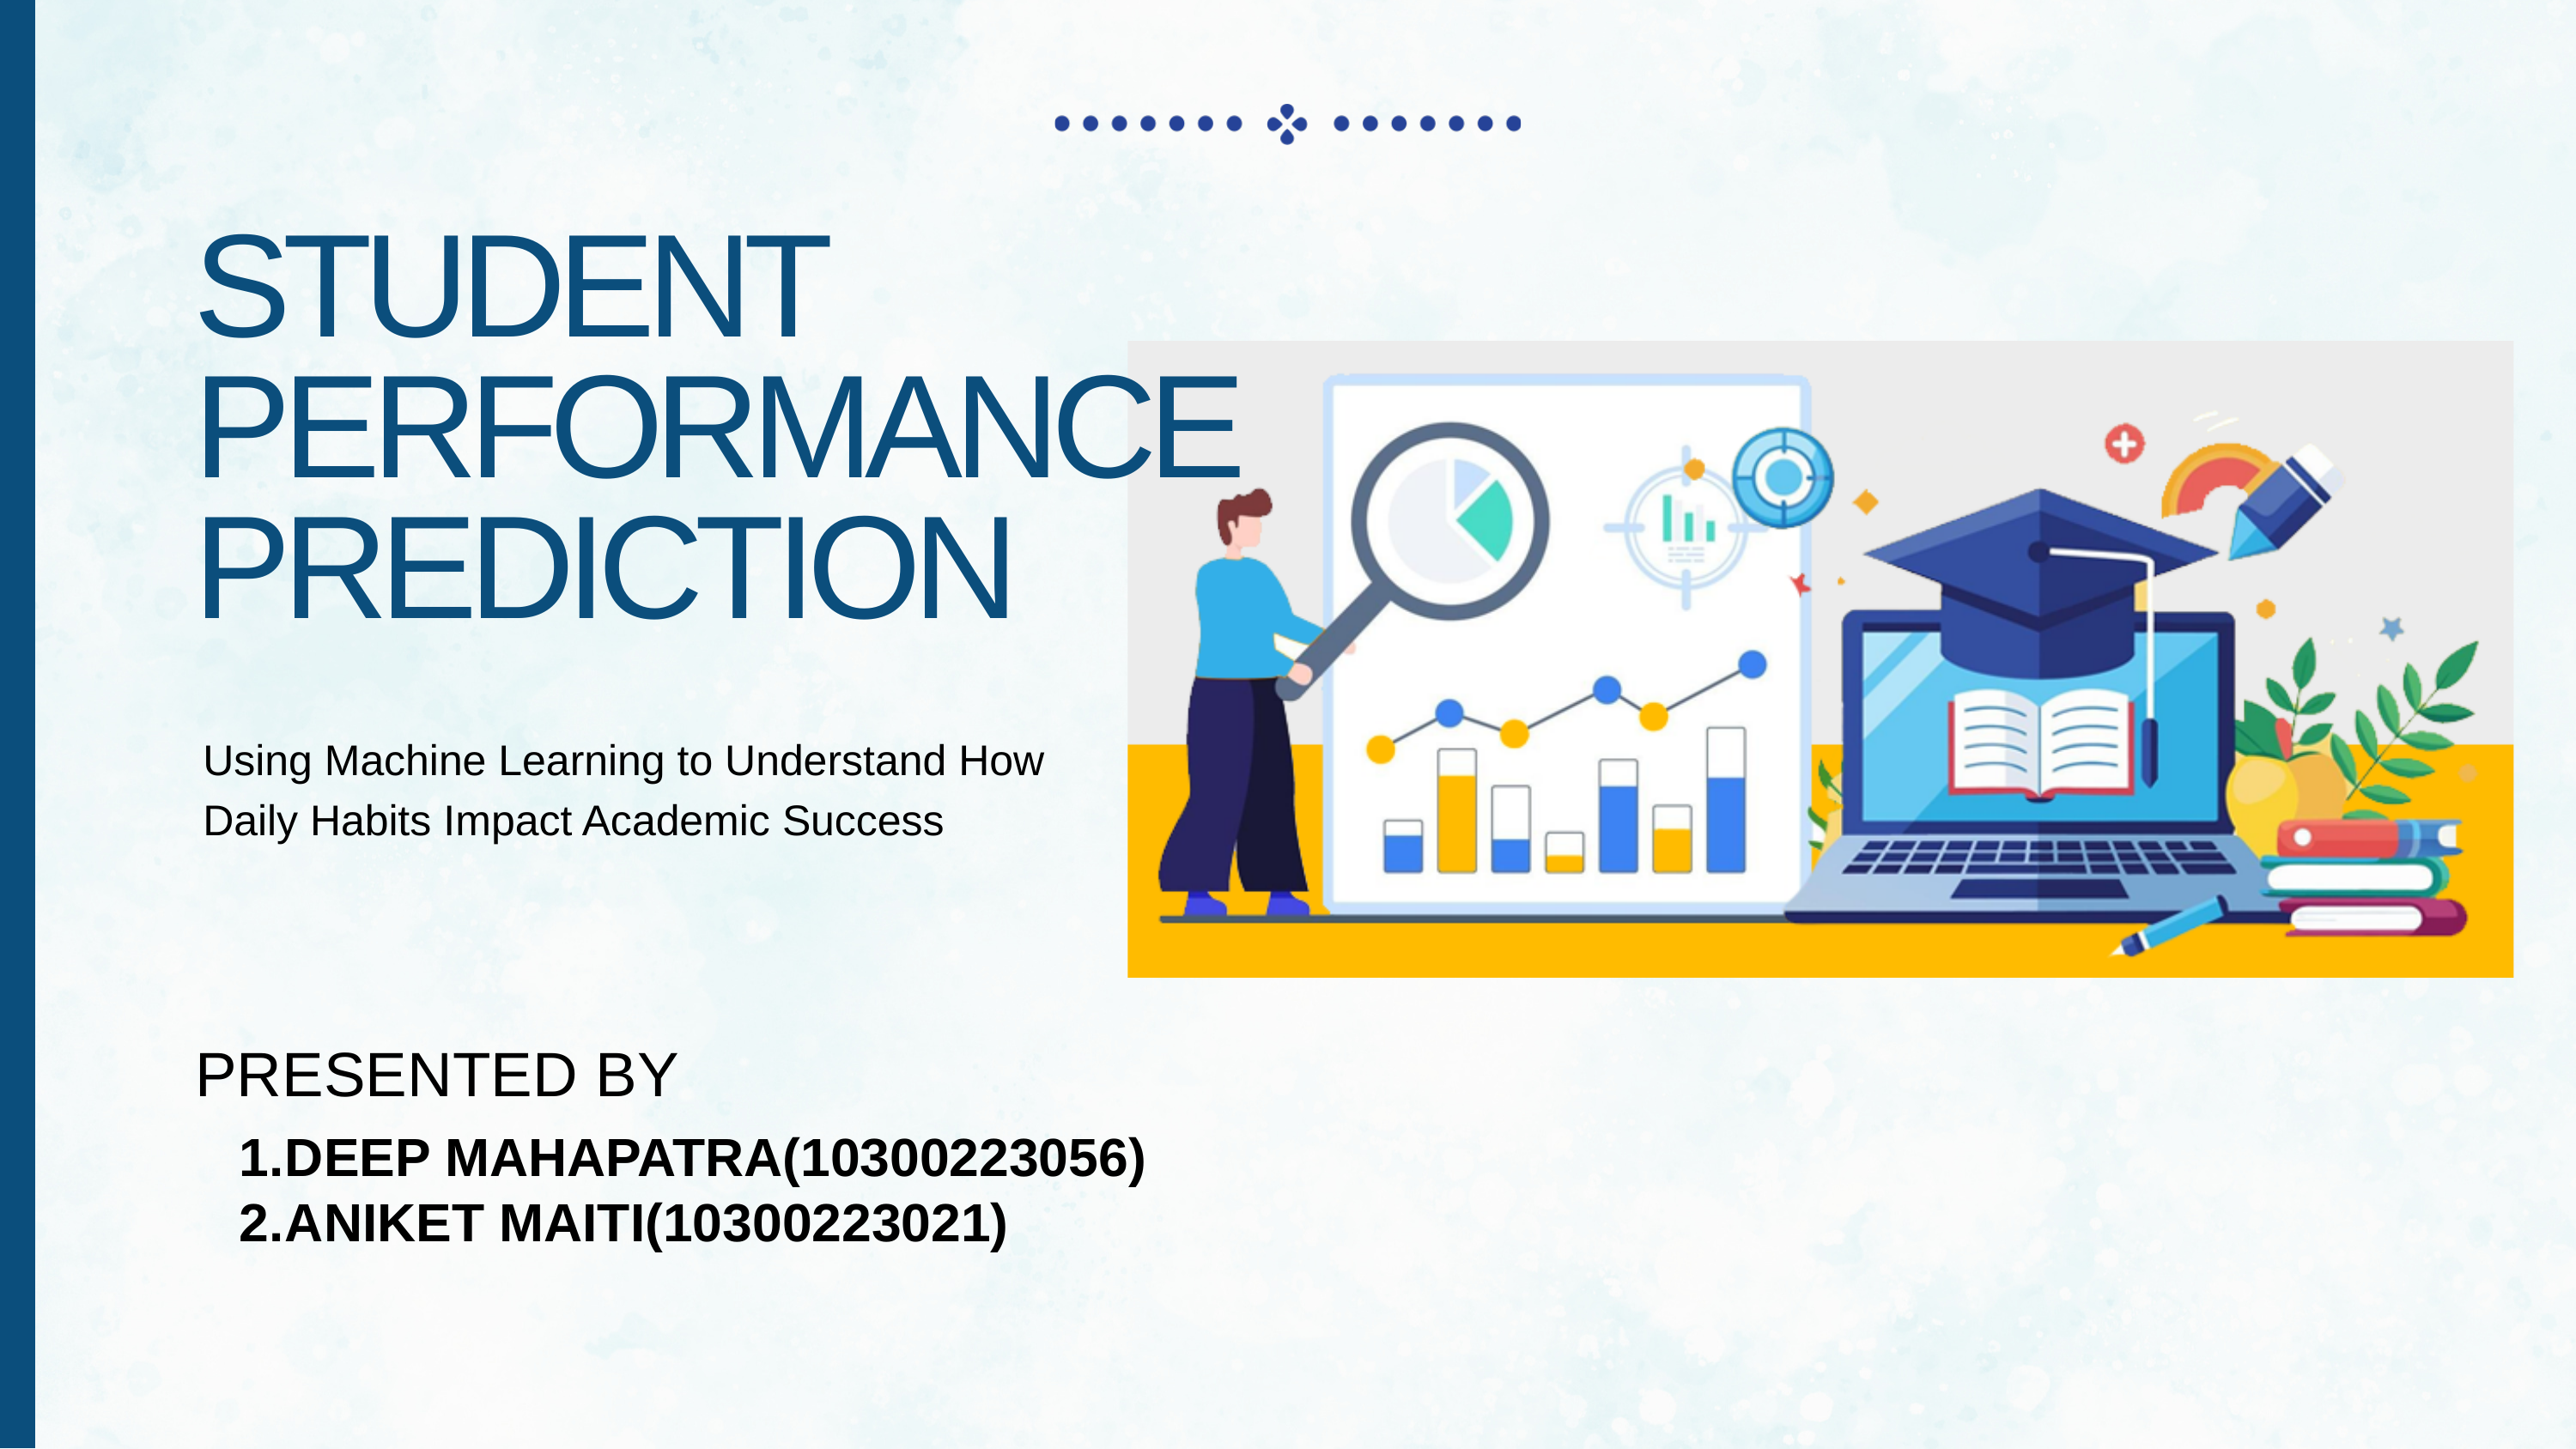

STUDENT PERFORMANCE PREDICTION

Using Machine Learning to Understand How Daily Habits Impact Academic Success
PRESENTED BY
DEEP MAHAPATRA(10300223056)
ANIKET MAITI(10300223021)